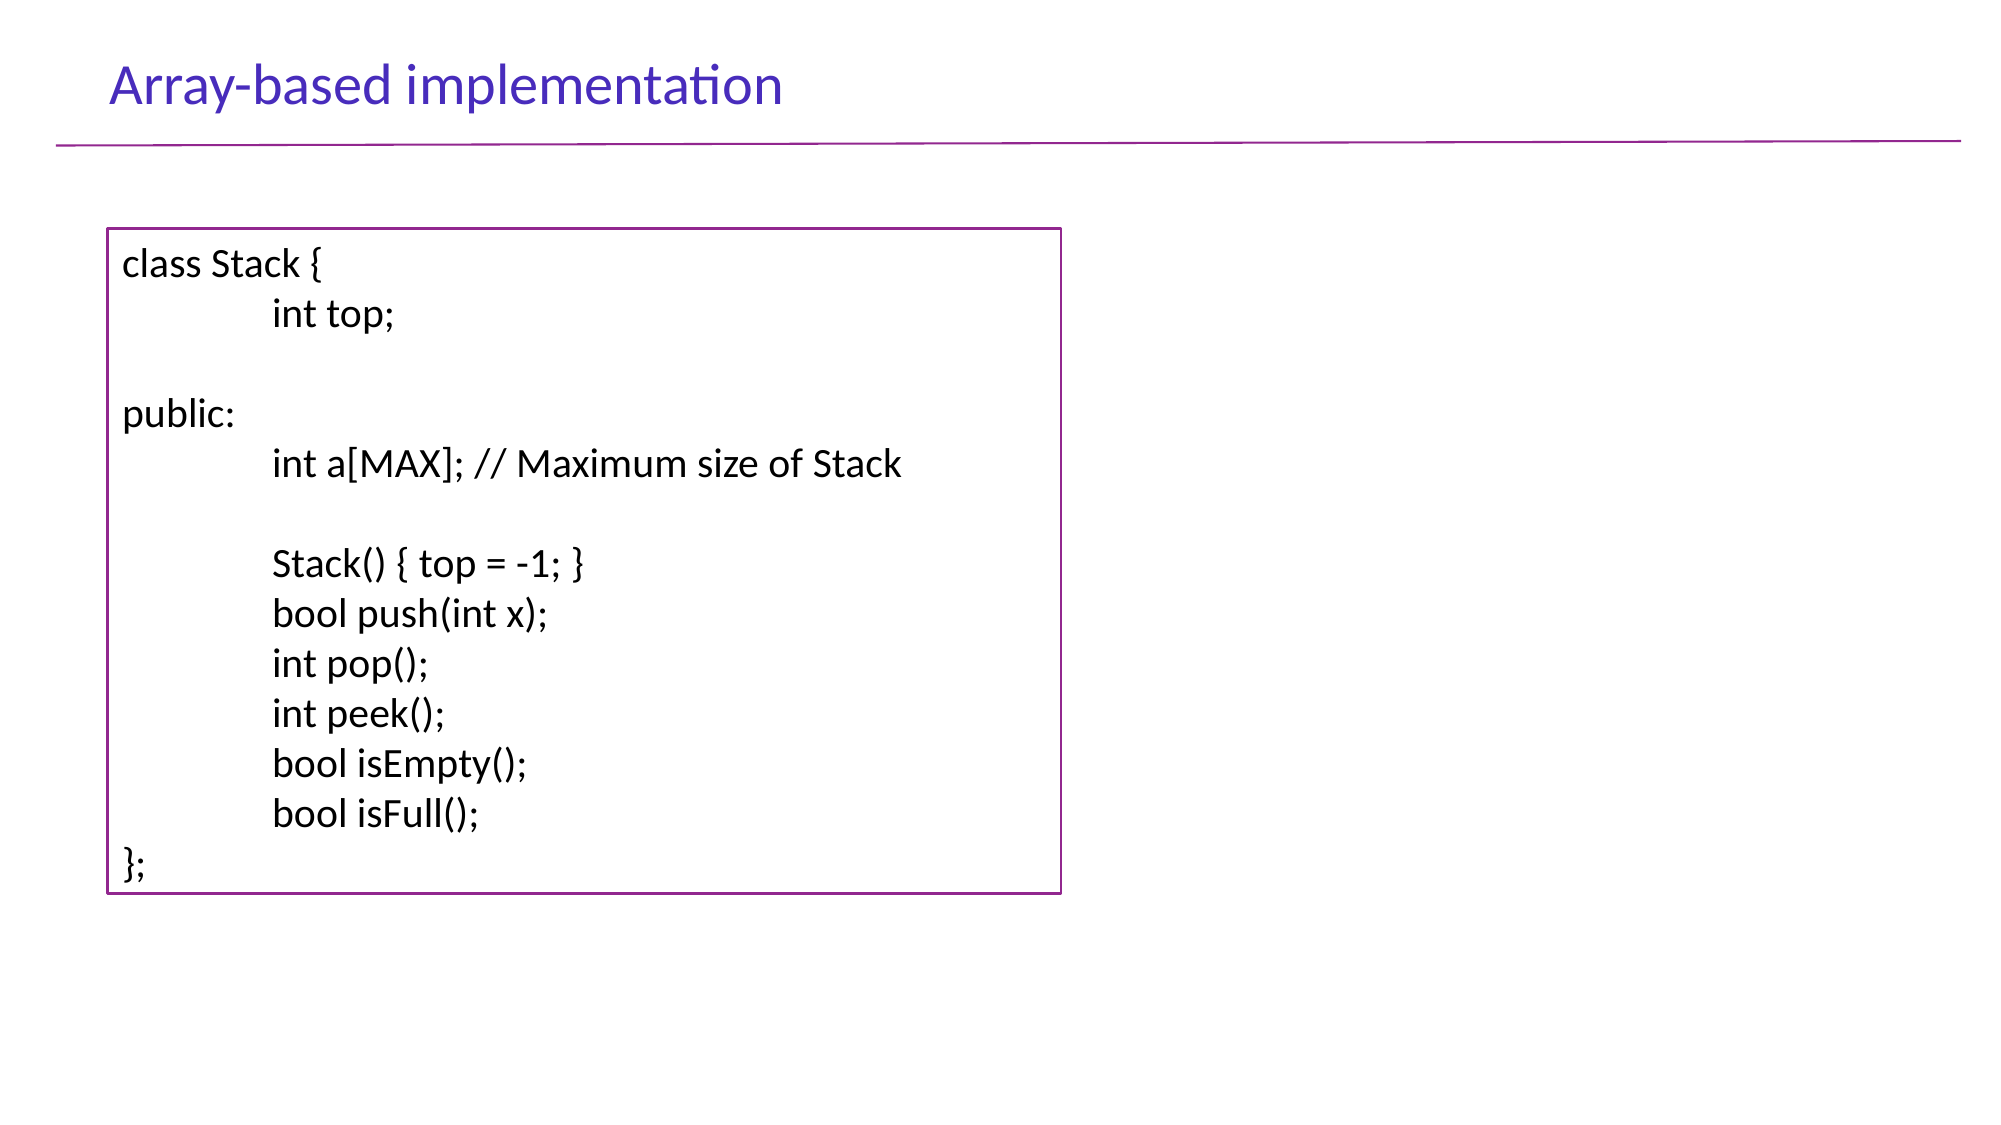

Array-based implementation
class Stack {
	int top;

public:
	int a[MAX]; // Maximum size of Stack

	Stack() { top = -1; }
	bool push(int x);
	int pop();
	int peek();
	bool isEmpty();
	bool isFull();
};
9